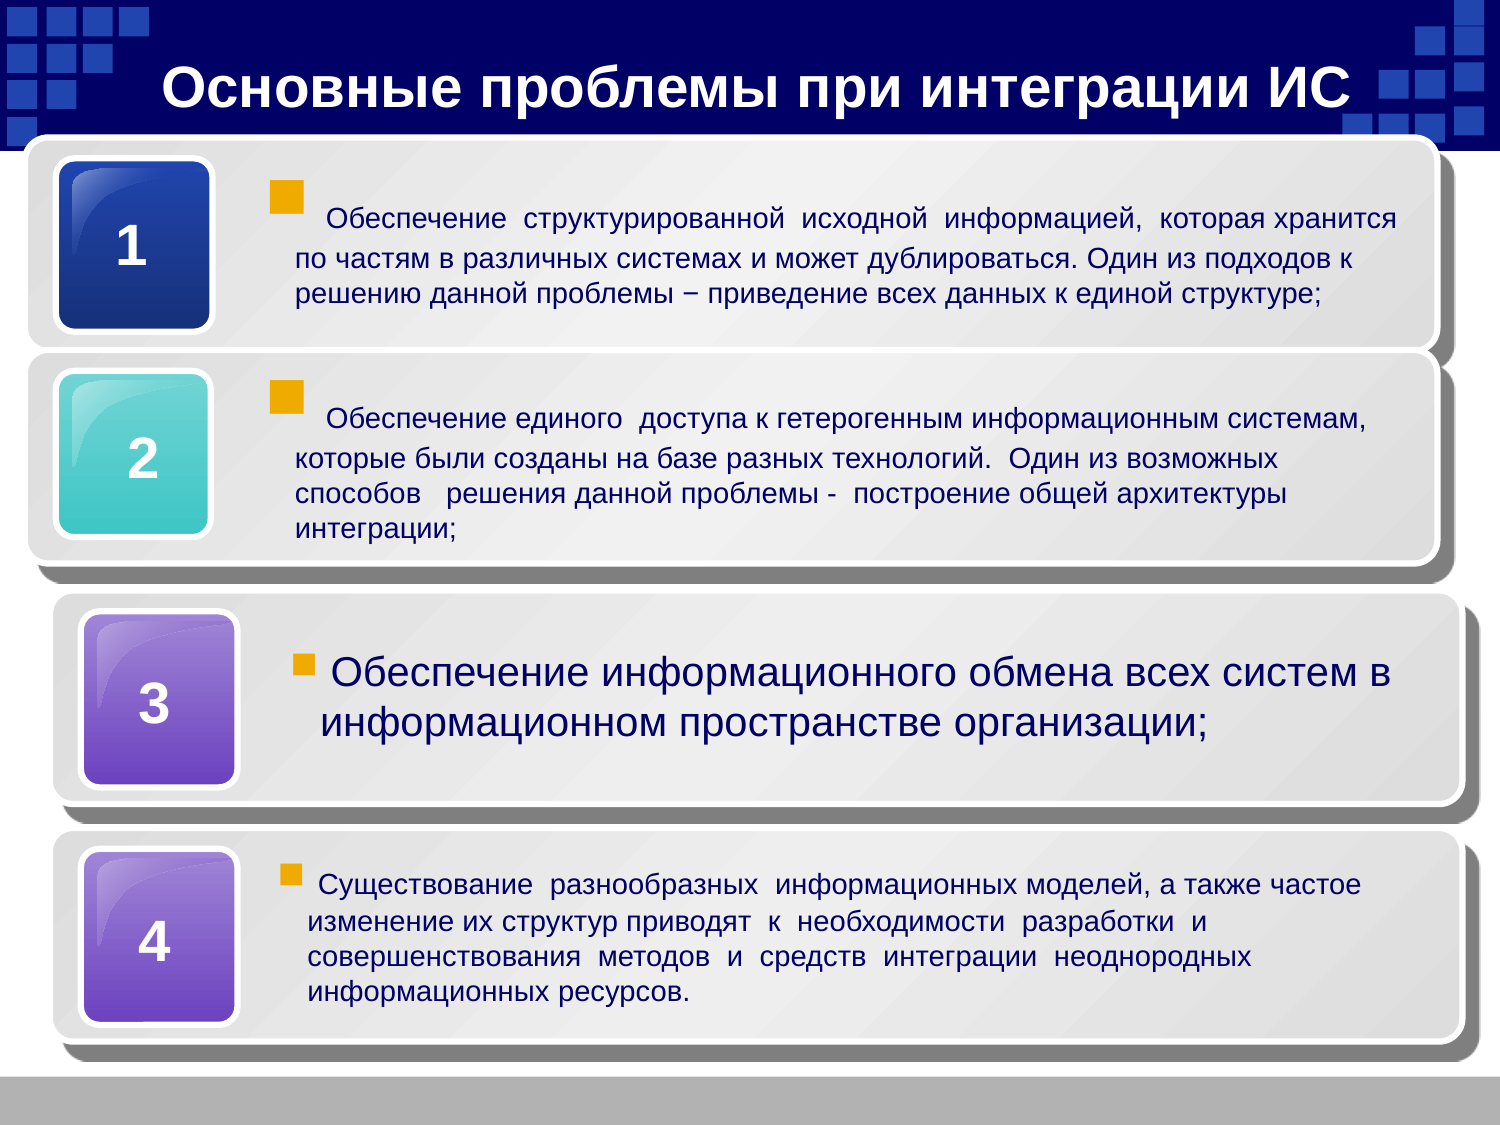

Основные проблемы при интеграции ИС

1
1
1
 Обеспечение  структурированной  исходной  информацией,  которая хранится по частям в различных системах и может дублироваться. Один из подходов к решению данной проблемы − приведение всех данных к единой структуре;

 Обеспечение единого  доступа к гетерогенным информационным системам,  которые были созданы на базе разных технологий.  Один из возможных способов   решения данной проблемы -  построение общей архитектуры интеграции;

2

3
 Обеспечение информационного обмена всех систем в информационном пространстве организации;

4
 Существование  разнообразных  информационных моделей, а также частое изменение их структур приводят  к  необходимости  разработки  и совершенствования  методов  и  средств  интеграции  неоднородных информационных ресурсов.